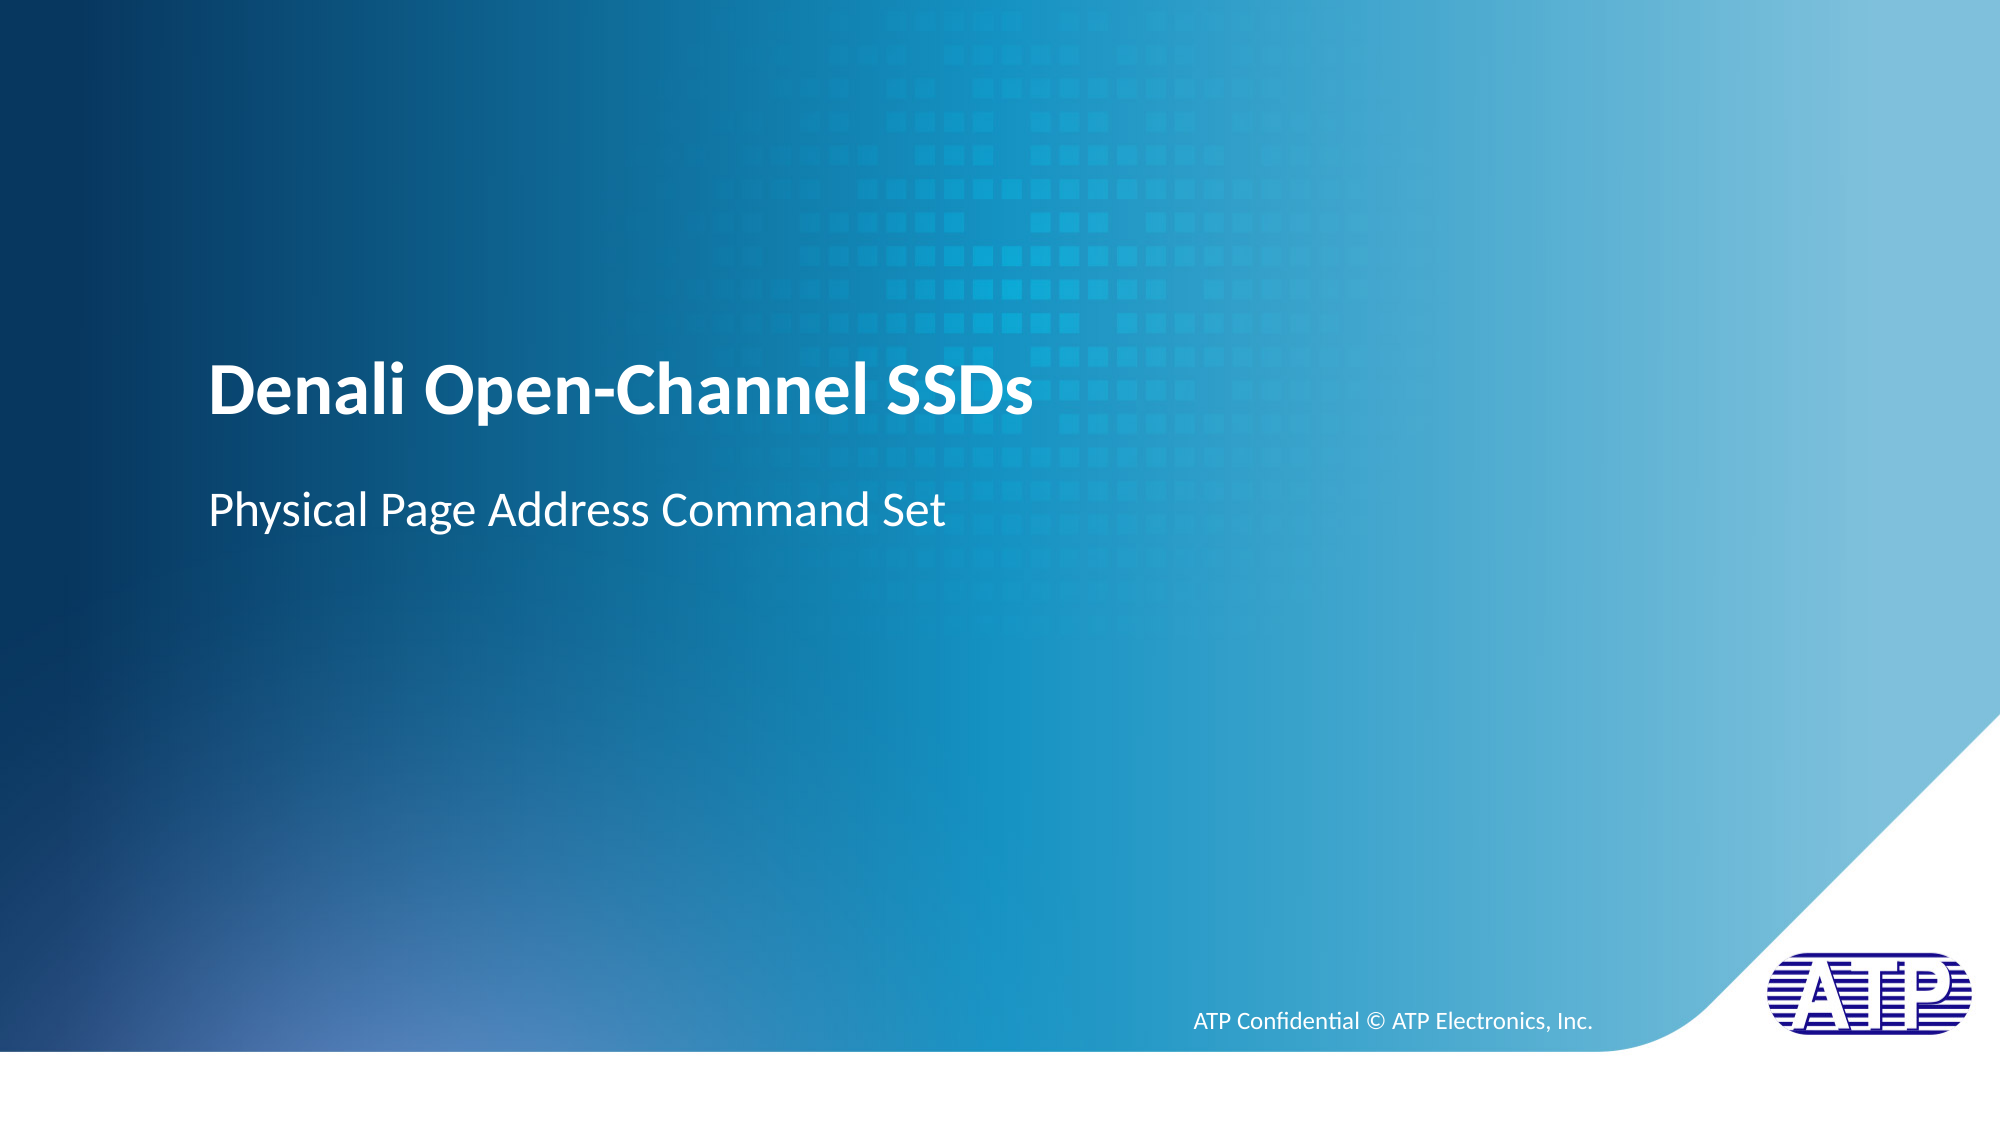

Denali Open-Channel SSDs
Physical Page Address Command Set